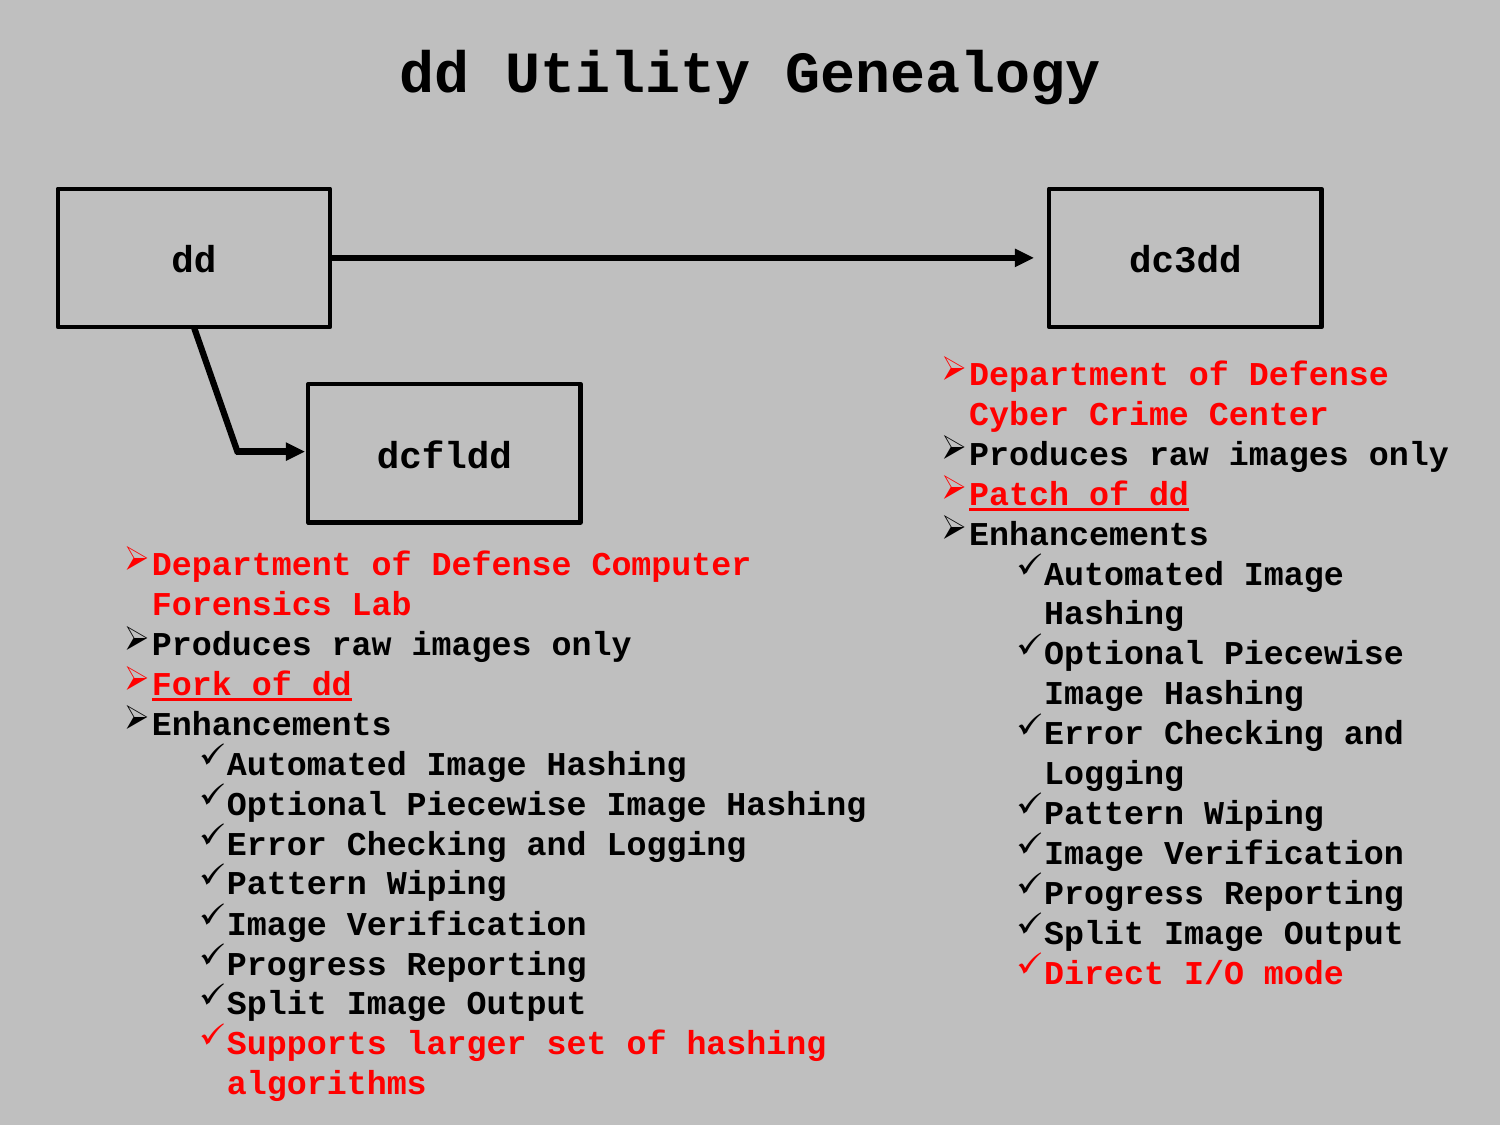

dd Utility Genealogy
dd
dc3dd
Department of Defense Cyber Crime Center
Produces raw images only
Patch of dd
Enhancements
Automated Image Hashing
Optional Piecewise Image Hashing
Error Checking and Logging
Pattern Wiping
Image Verification
Progress Reporting
Split Image Output
Direct I/O mode
dcfldd
Department of Defense Computer Forensics Lab
Produces raw images only
Fork of dd
Enhancements
Automated Image Hashing
Optional Piecewise Image Hashing
Error Checking and Logging
Pattern Wiping
Image Verification
Progress Reporting
Split Image Output
Supports larger set of hashing algorithms